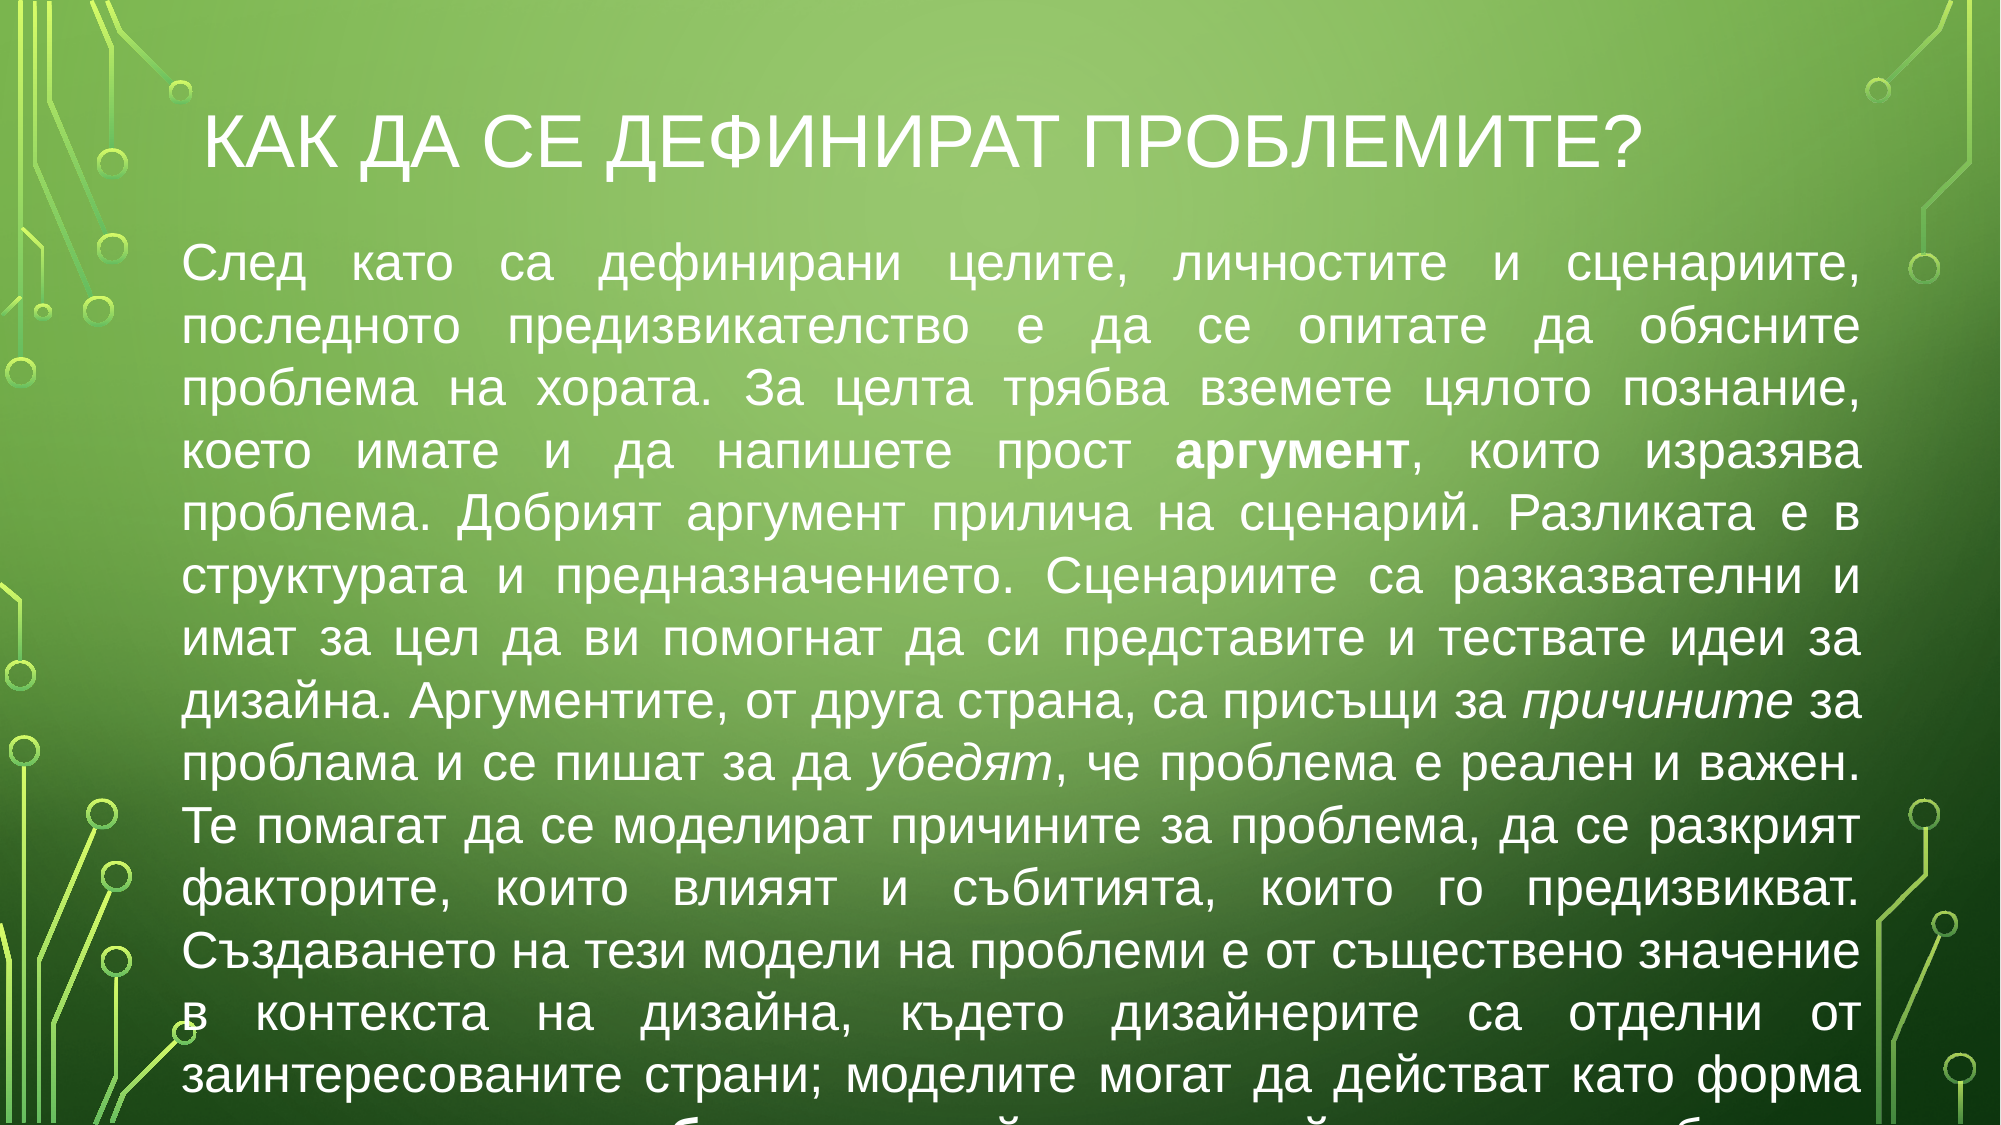

# Как да се дефинират проблемите?
След като са дефинирани целите, личностите и сценариите, последното предизвикателство е да се опитате да обясните проблема на хората. За целта трябва вземете цялото познание, което имате и да напишете прост аргумент, които изразява проблема. Добрият аргумент прилича на сценарий. Разликата е в структурата и предназначението. Сценариите са разказвателни и имат за цел да ви помогнат да си представите и тествате идеи за дизайна. Аргументите, от друга страна, са присъщи за причините за проблама и се пишат за да убедят, че проблема е реален и важен. Те помагат да се моделират причините за проблема, да се разкрият факторите, които влияят и събитията, които го предизвикват. Създаването на тези модели на проблеми е от съществено значение в контекста на дизайна, където дизайнерите са отделни от заинтересованите страни; моделите могат да действат като форма на ограничаващ обект, помагайки на дизайнерите да работят с други хора.